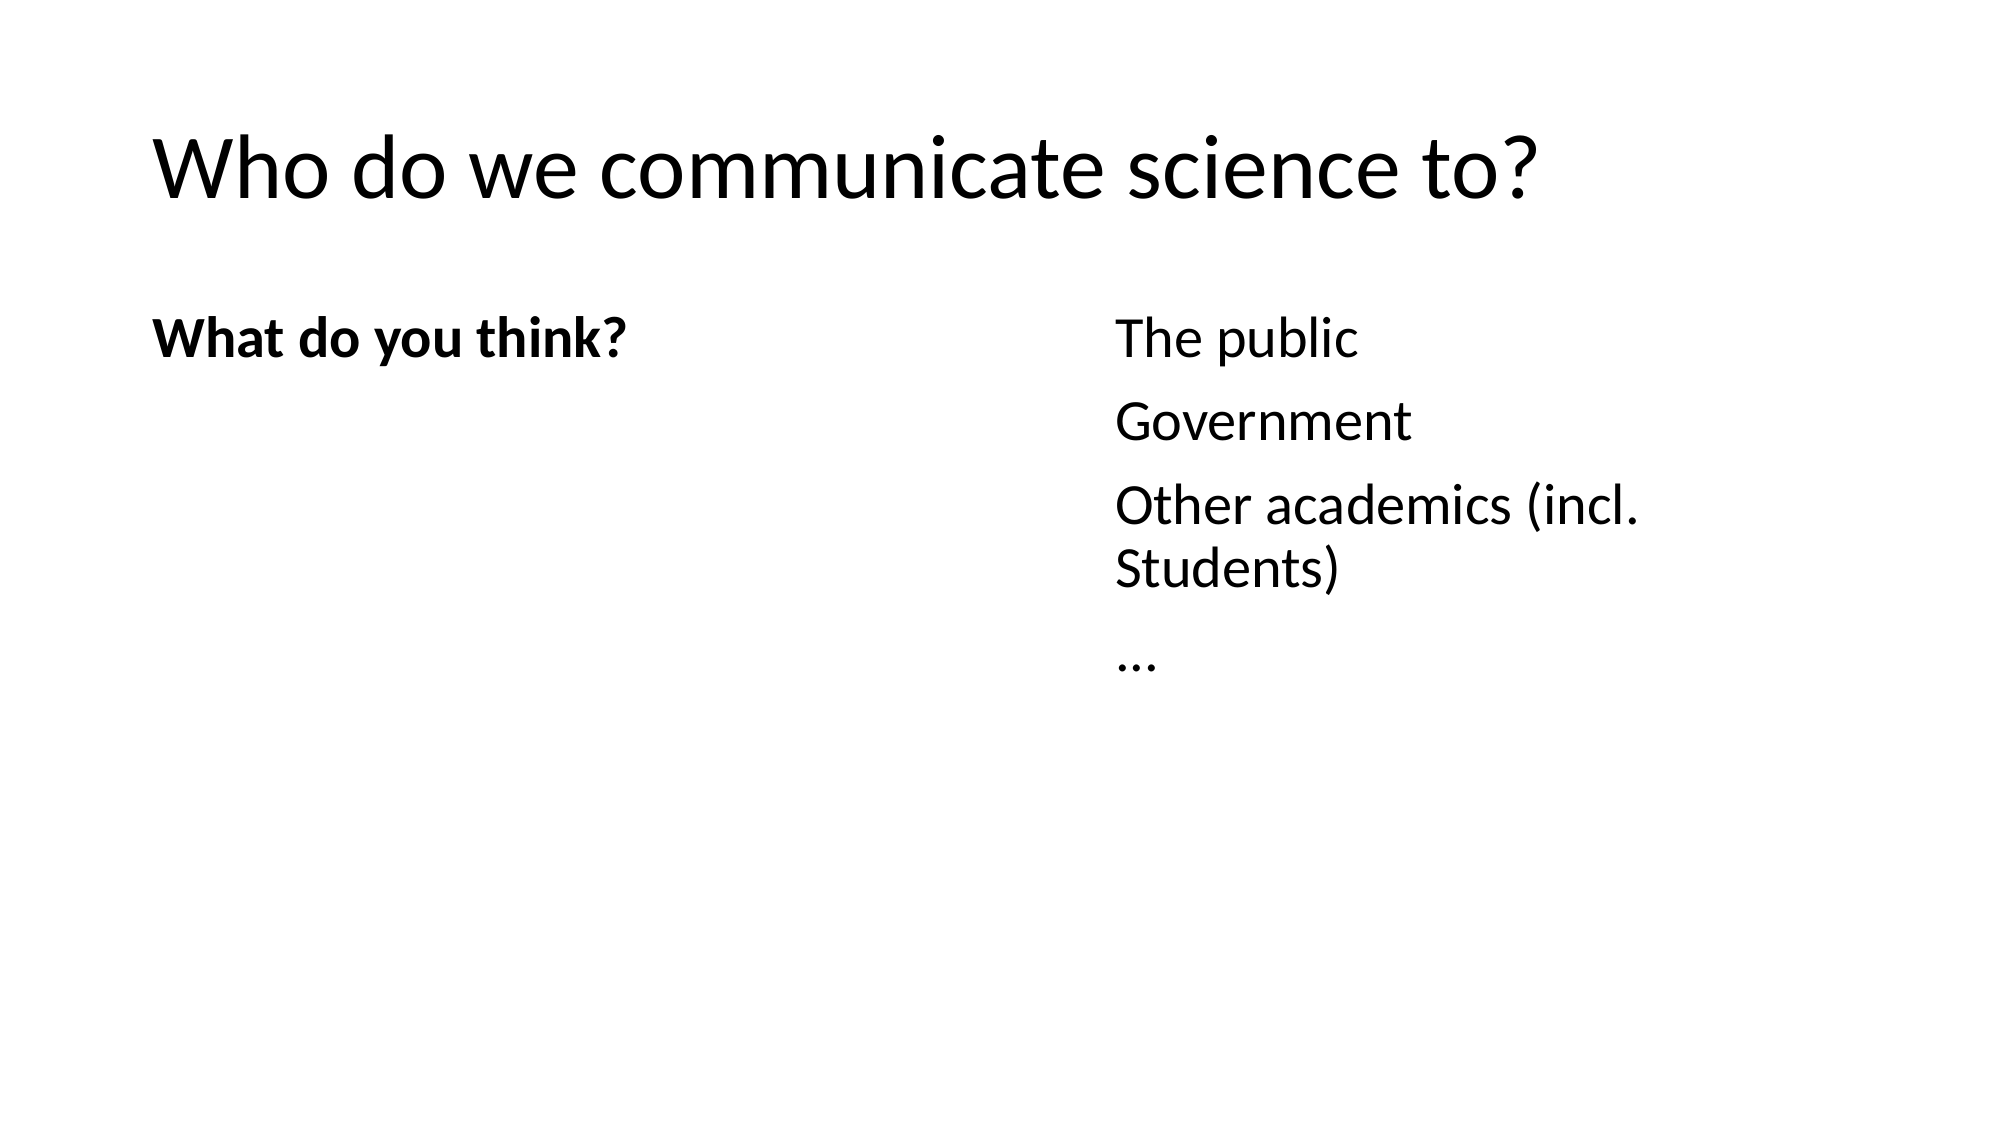

# Who do we communicate science to?
What do you think?
The public
Government
Other academics (incl. Students)
...